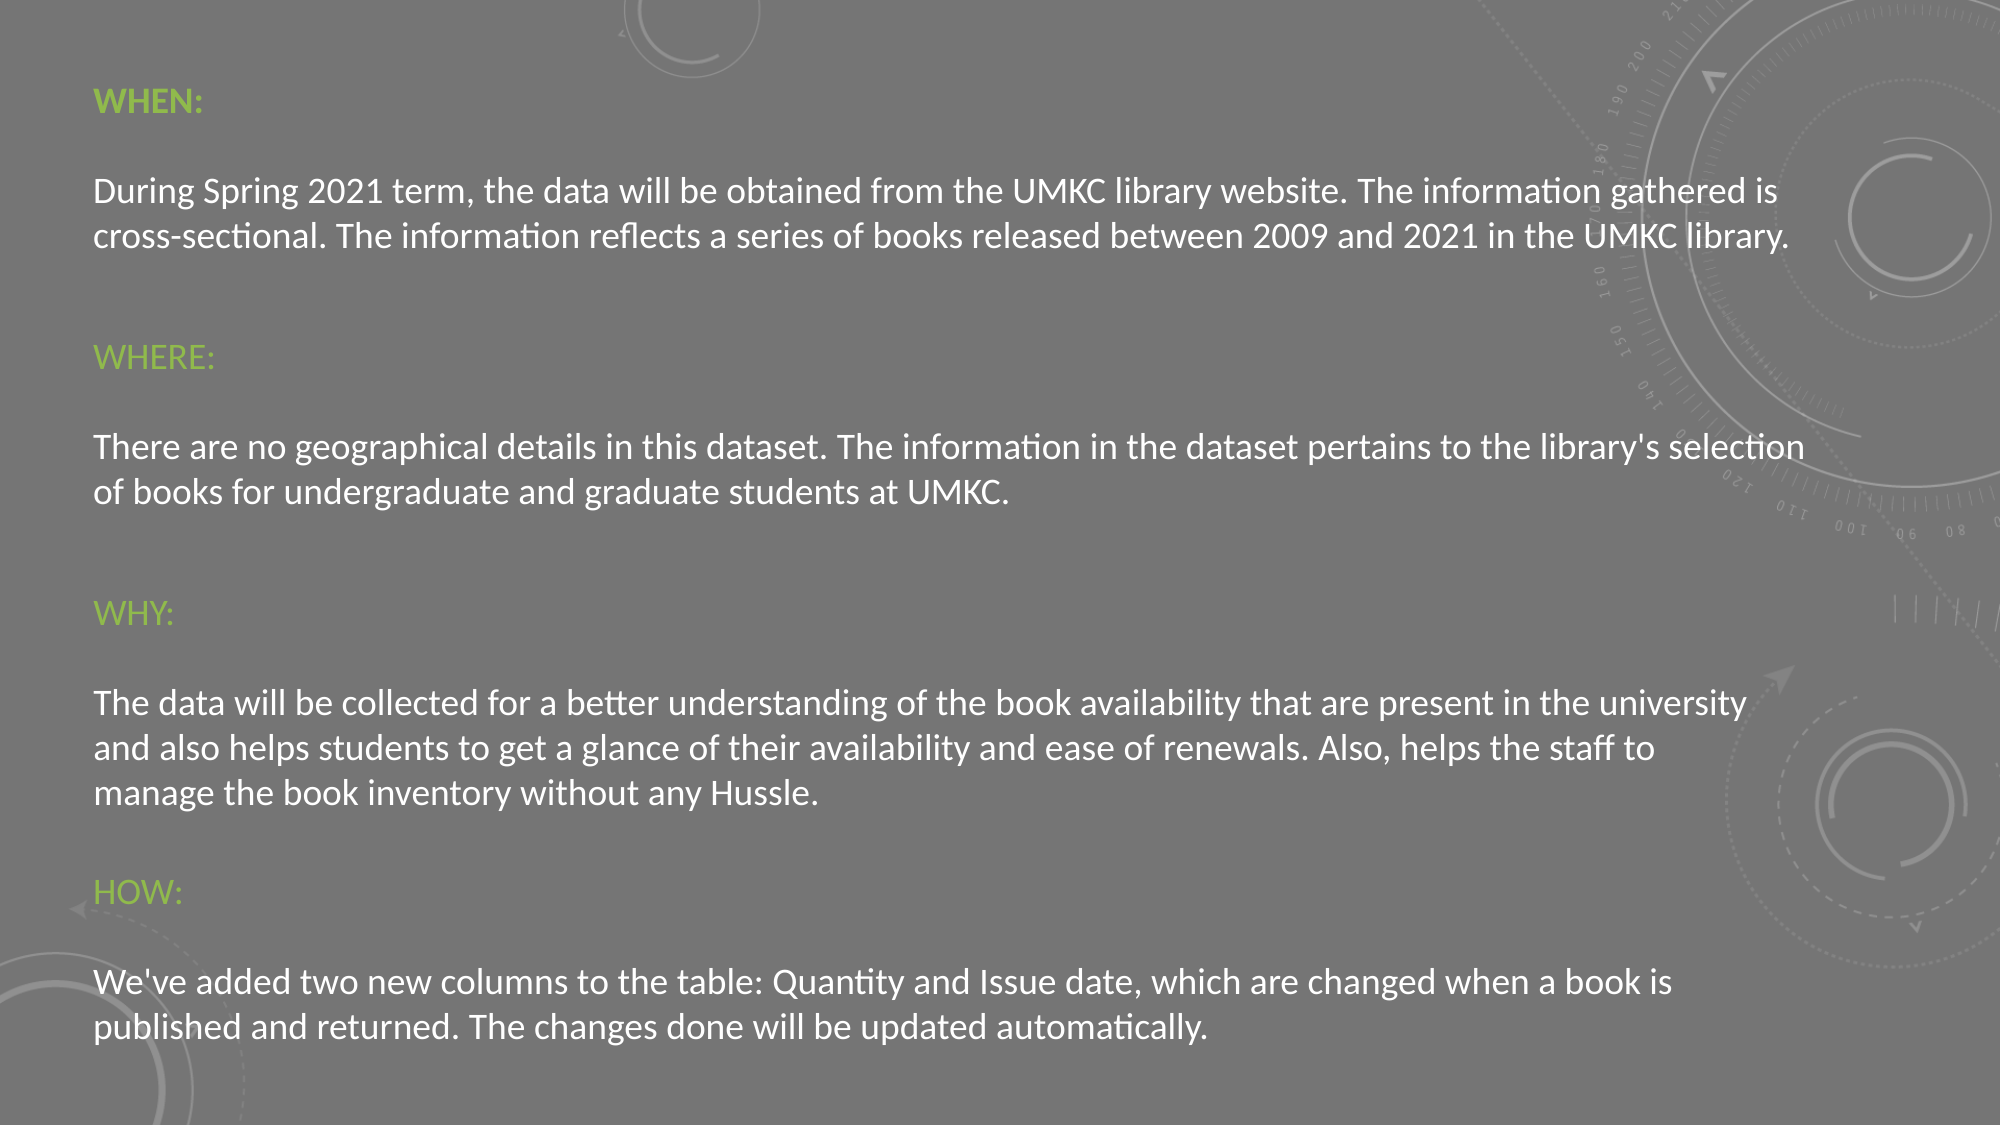

WHEN:

During Spring 2021 term, the data will be obtained from the UMKC library website. The information gathered is cross-sectional. The information reflects a series of books released between 2009 and 2021 in the UMKC library.
WHERE:

There are no geographical details in this dataset. The information in the dataset pertains to the library's selection of books for undergraduate and graduate students at UMKC.
WHY:

The data will be collected for a better understanding of the book availability that are present in the university and also helps students to get a glance of their availability and ease of renewals. Also, helps the staff to manage the book inventory without any Hussle.
HOW:

We've added two new columns to the table: Quantity and Issue date, which are changed when a book is published and returned. The changes done will be updated automatically.